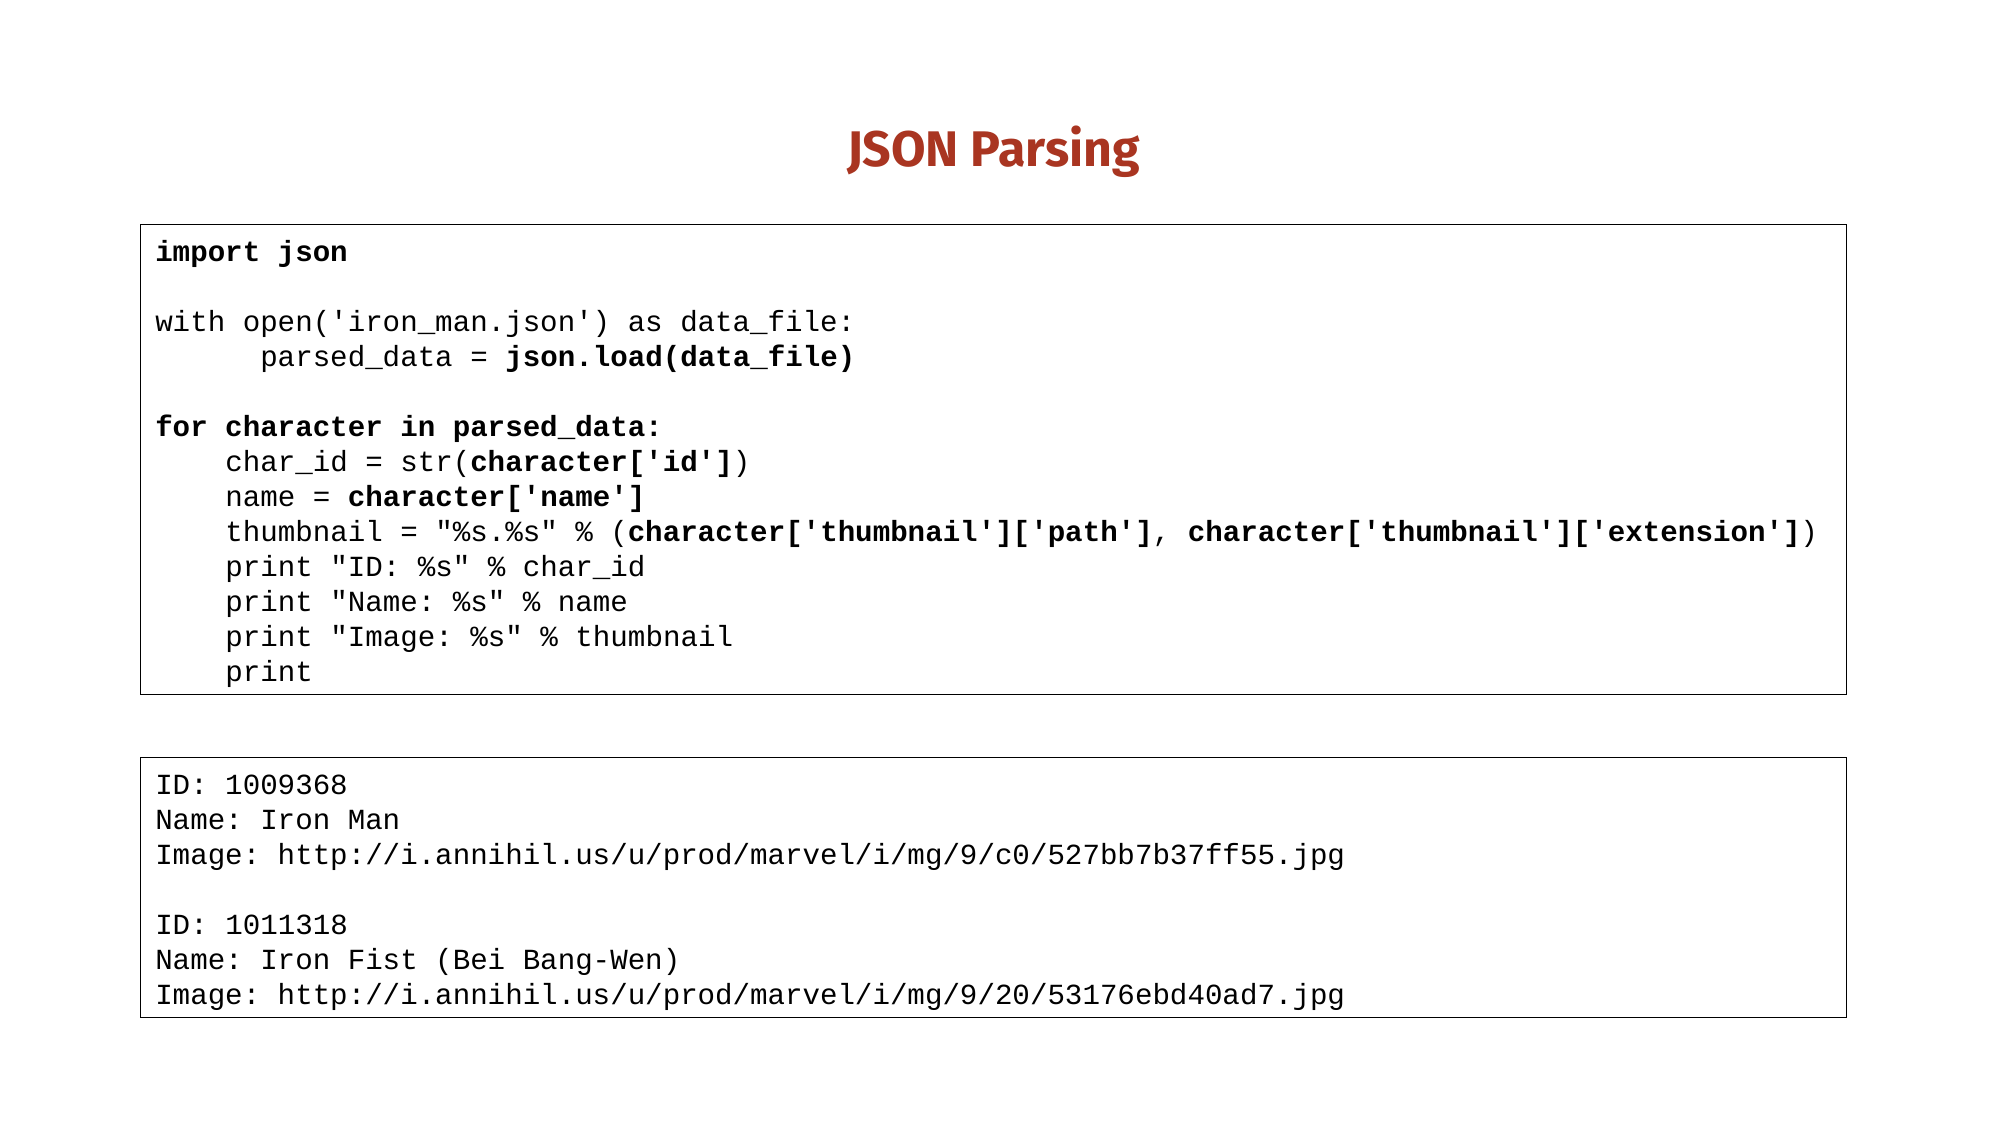

# JSON Parsing
import json

with open('iron_man.json') as data_file:
      parsed_data = json.load(data_file)

for character in parsed_data:
    char_id = str(character['id'])
    name = character['name']
    thumbnail = "%s.%s" % (character['thumbnail']['path'], character['thumbnail']['extension'])
    print "ID: %s" % char_id
    print "Name: %s" % name
    print "Image: %s" % thumbnail
    print
ID: 1009368
Name: Iron Man
Image: http://i.annihil.us/u/prod/marvel/i/mg/9/c0/527bb7b37ff55.jpg

ID: 1011318
Name: Iron Fist (Bei Bang-Wen)
Image: http://i.annihil.us/u/prod/marvel/i/mg/9/20/53176ebd40ad7.jpg